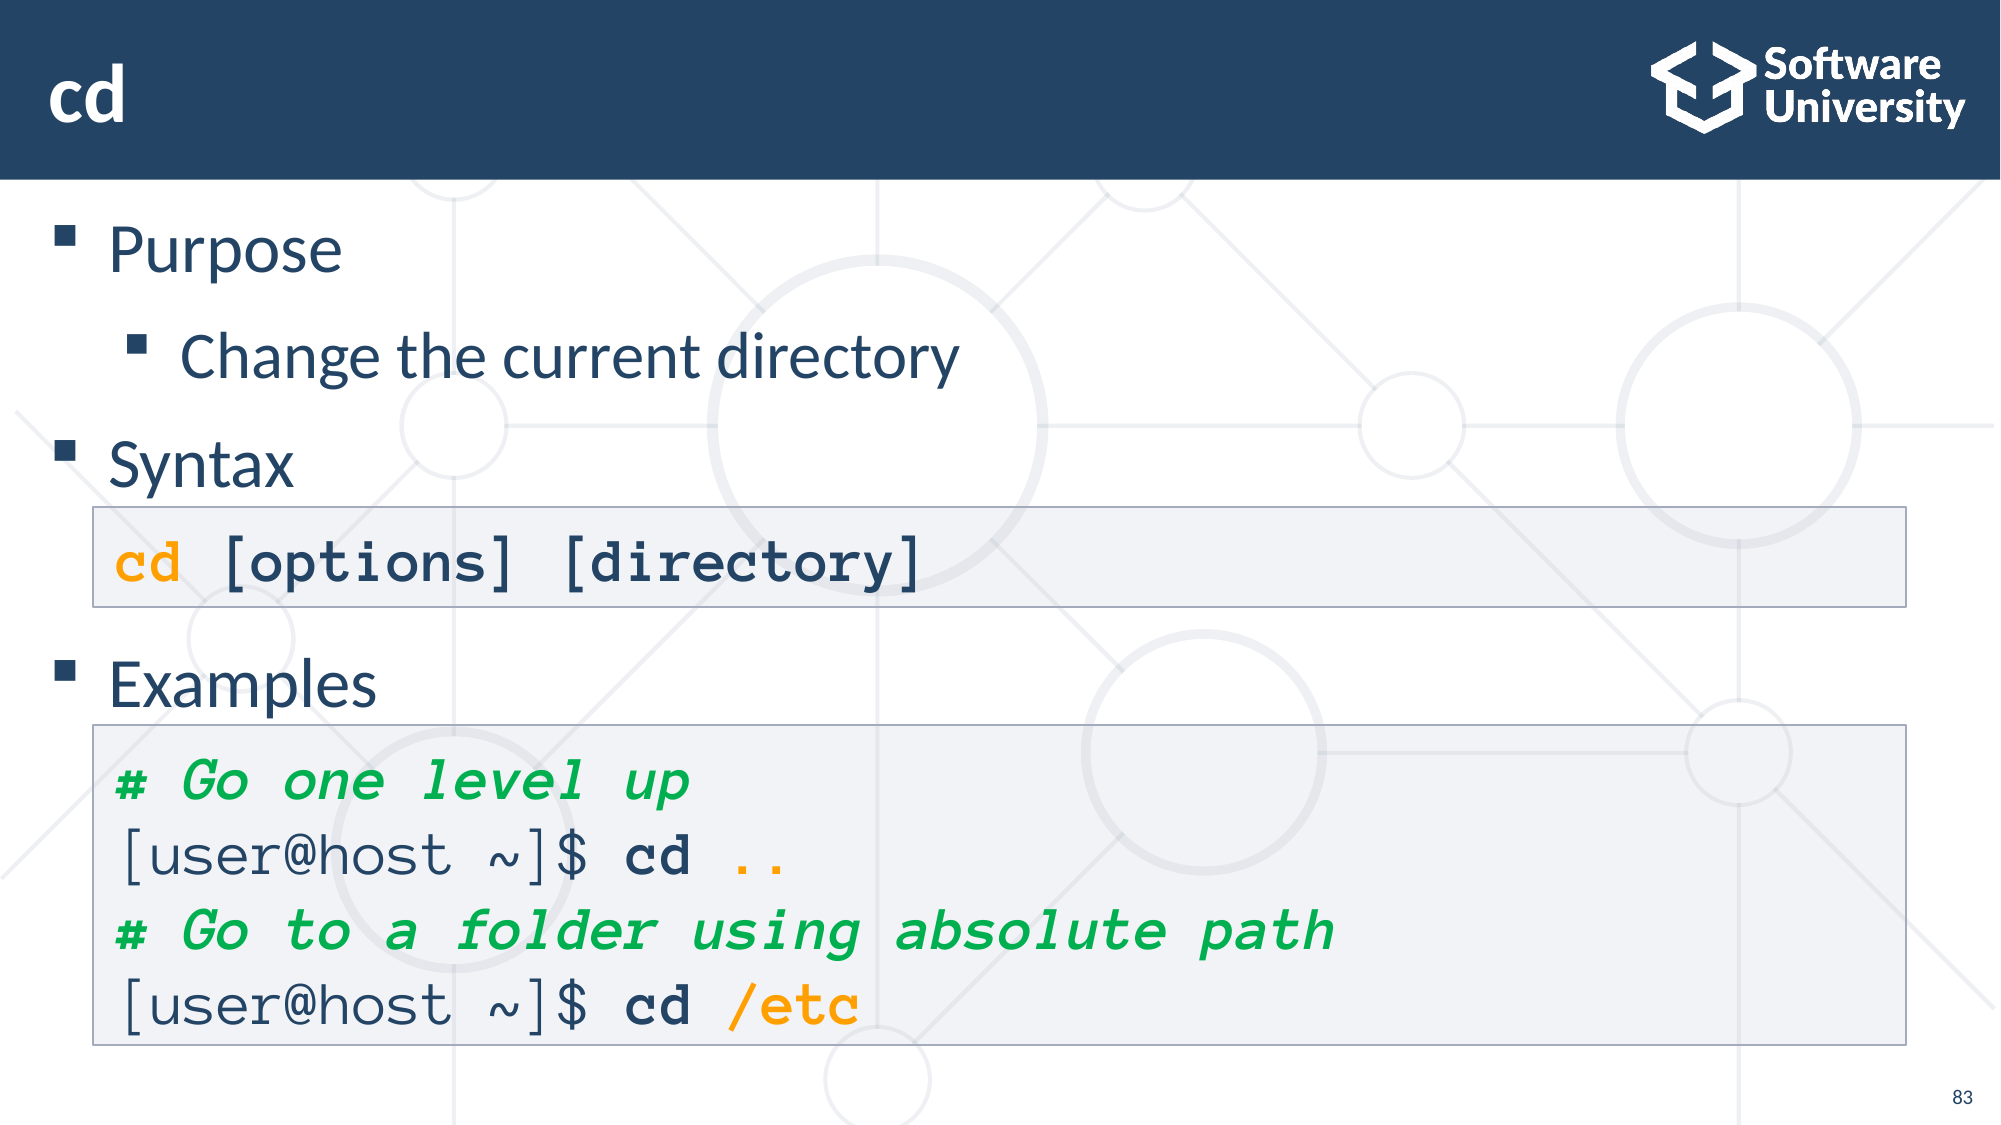

# cd
Purpose
Change the current directory
Syntax

Examples

cd [options] [directory]
# Go one level up
[user@host ~]$ cd ..
# Go to a folder using absolute path
[user@host ~]$ cd /etc
83